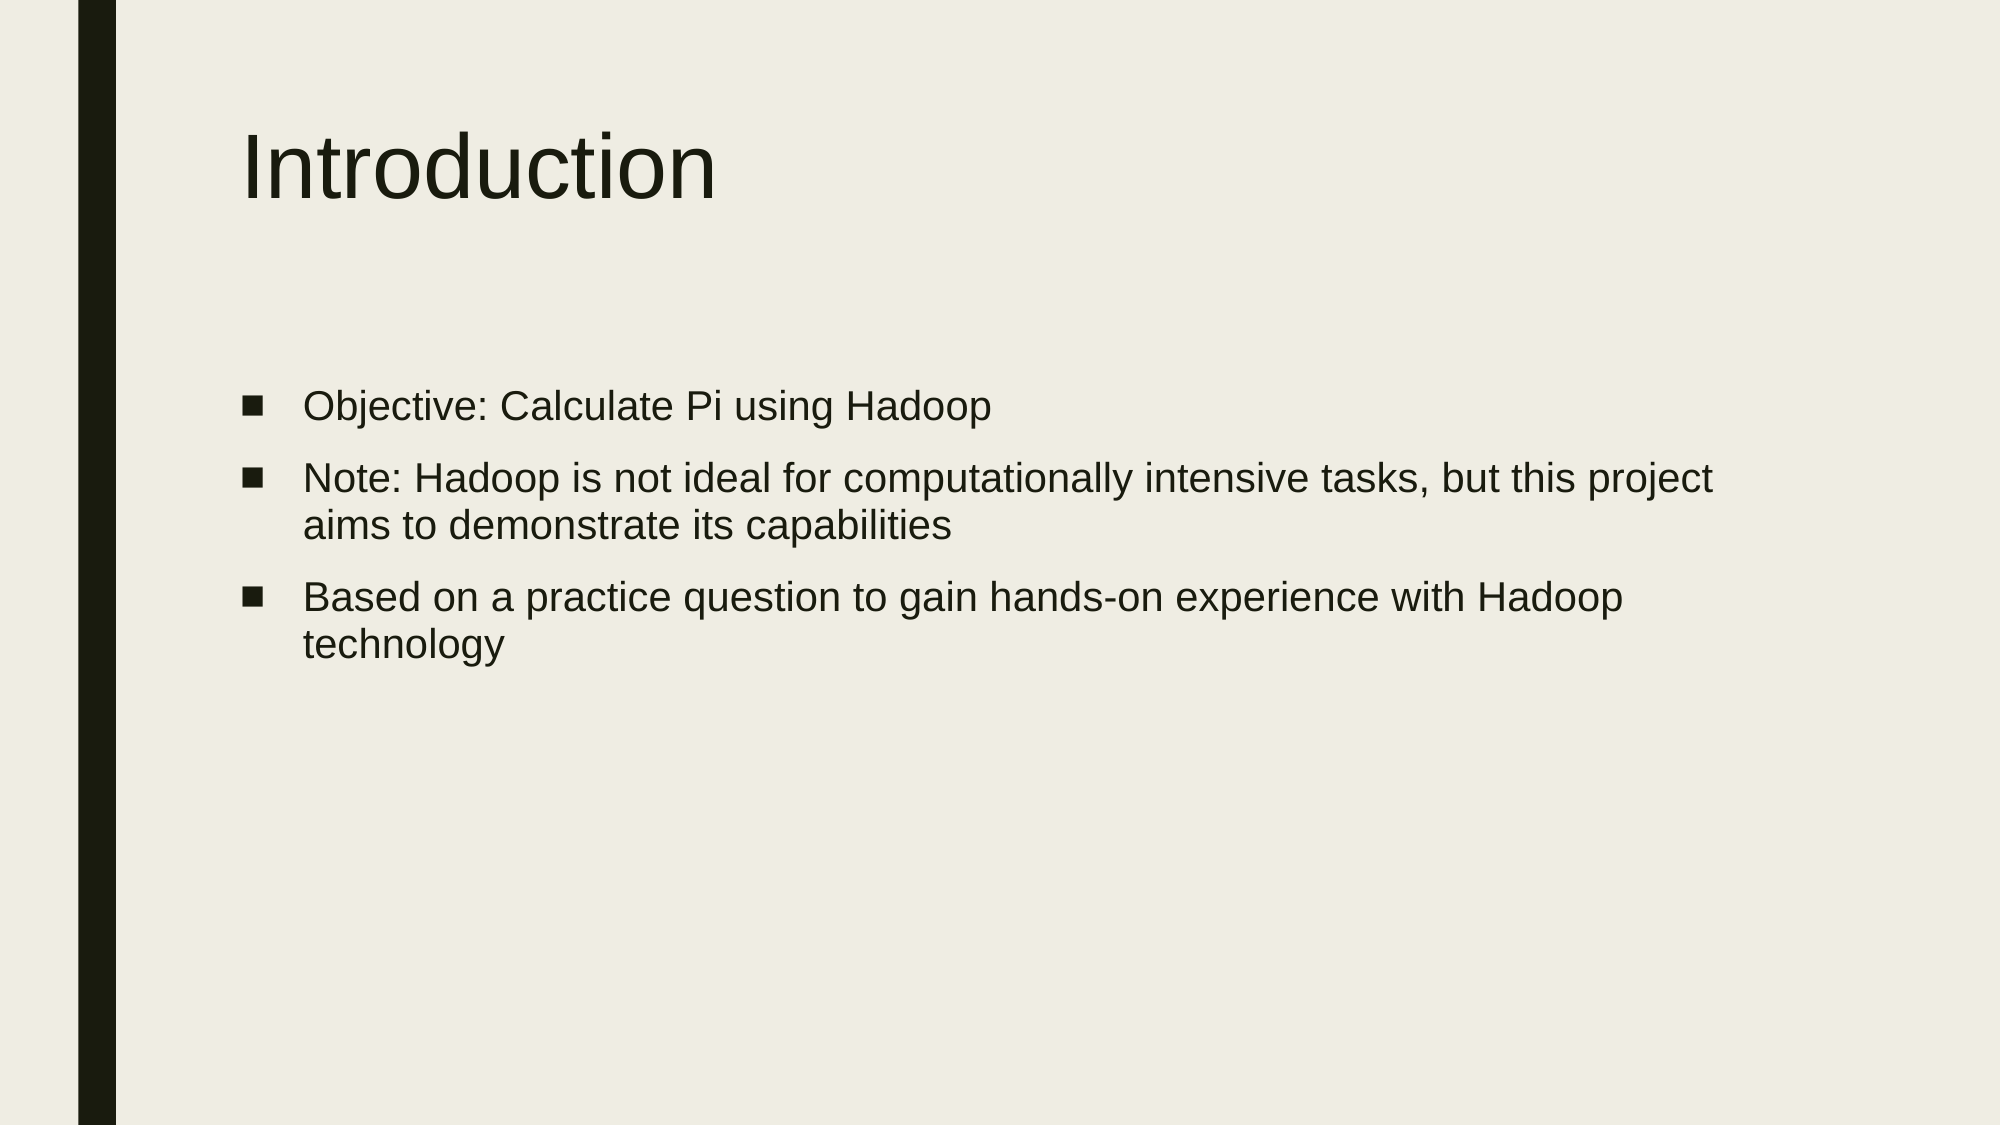

# Introduction
Objective: Calculate Pi using Hadoop
Note: Hadoop is not ideal for computationally intensive tasks, but this project aims to demonstrate its capabilities
Based on a practice question to gain hands-on experience with Hadoop technology